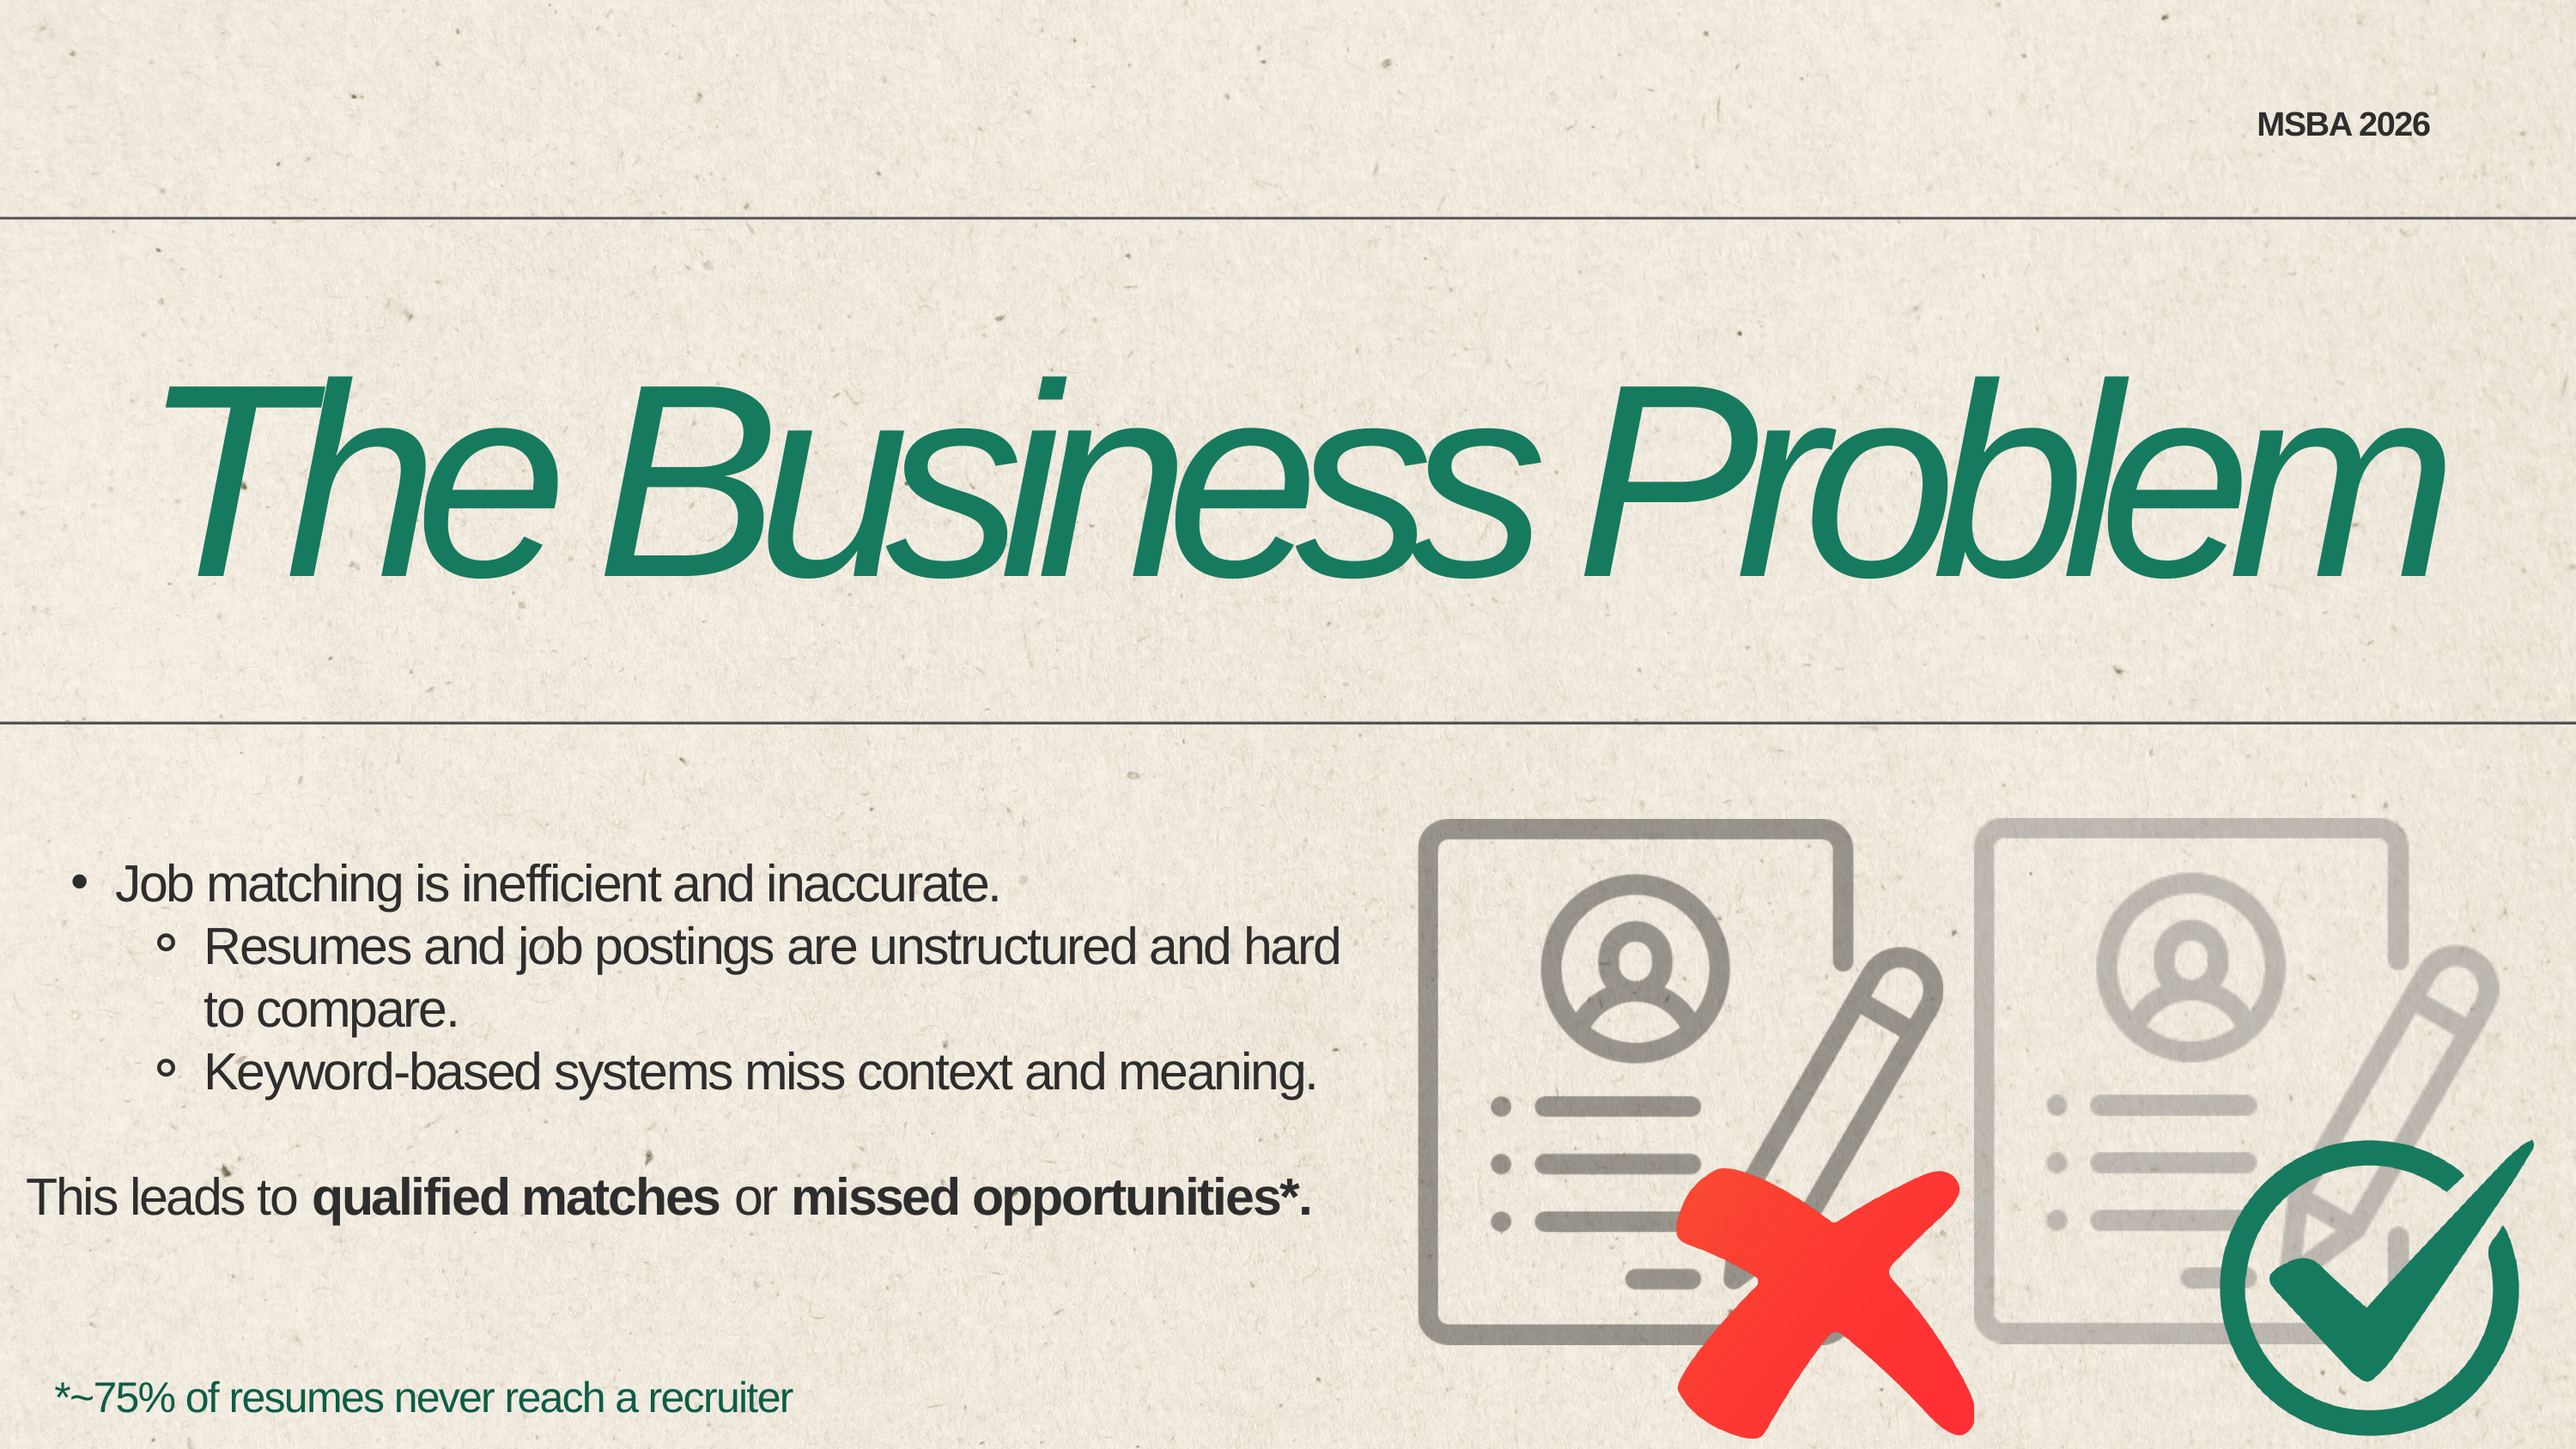

MSBA 2026

The Business Problem

Job matching is inefficient and inaccurate.
Resumes and job postings are unstructured and hard to compare.
Keyword-based systems miss context and meaning.

This leads to qualified matches or missed opportunities*.

*~75% of resumes never reach a recruiter